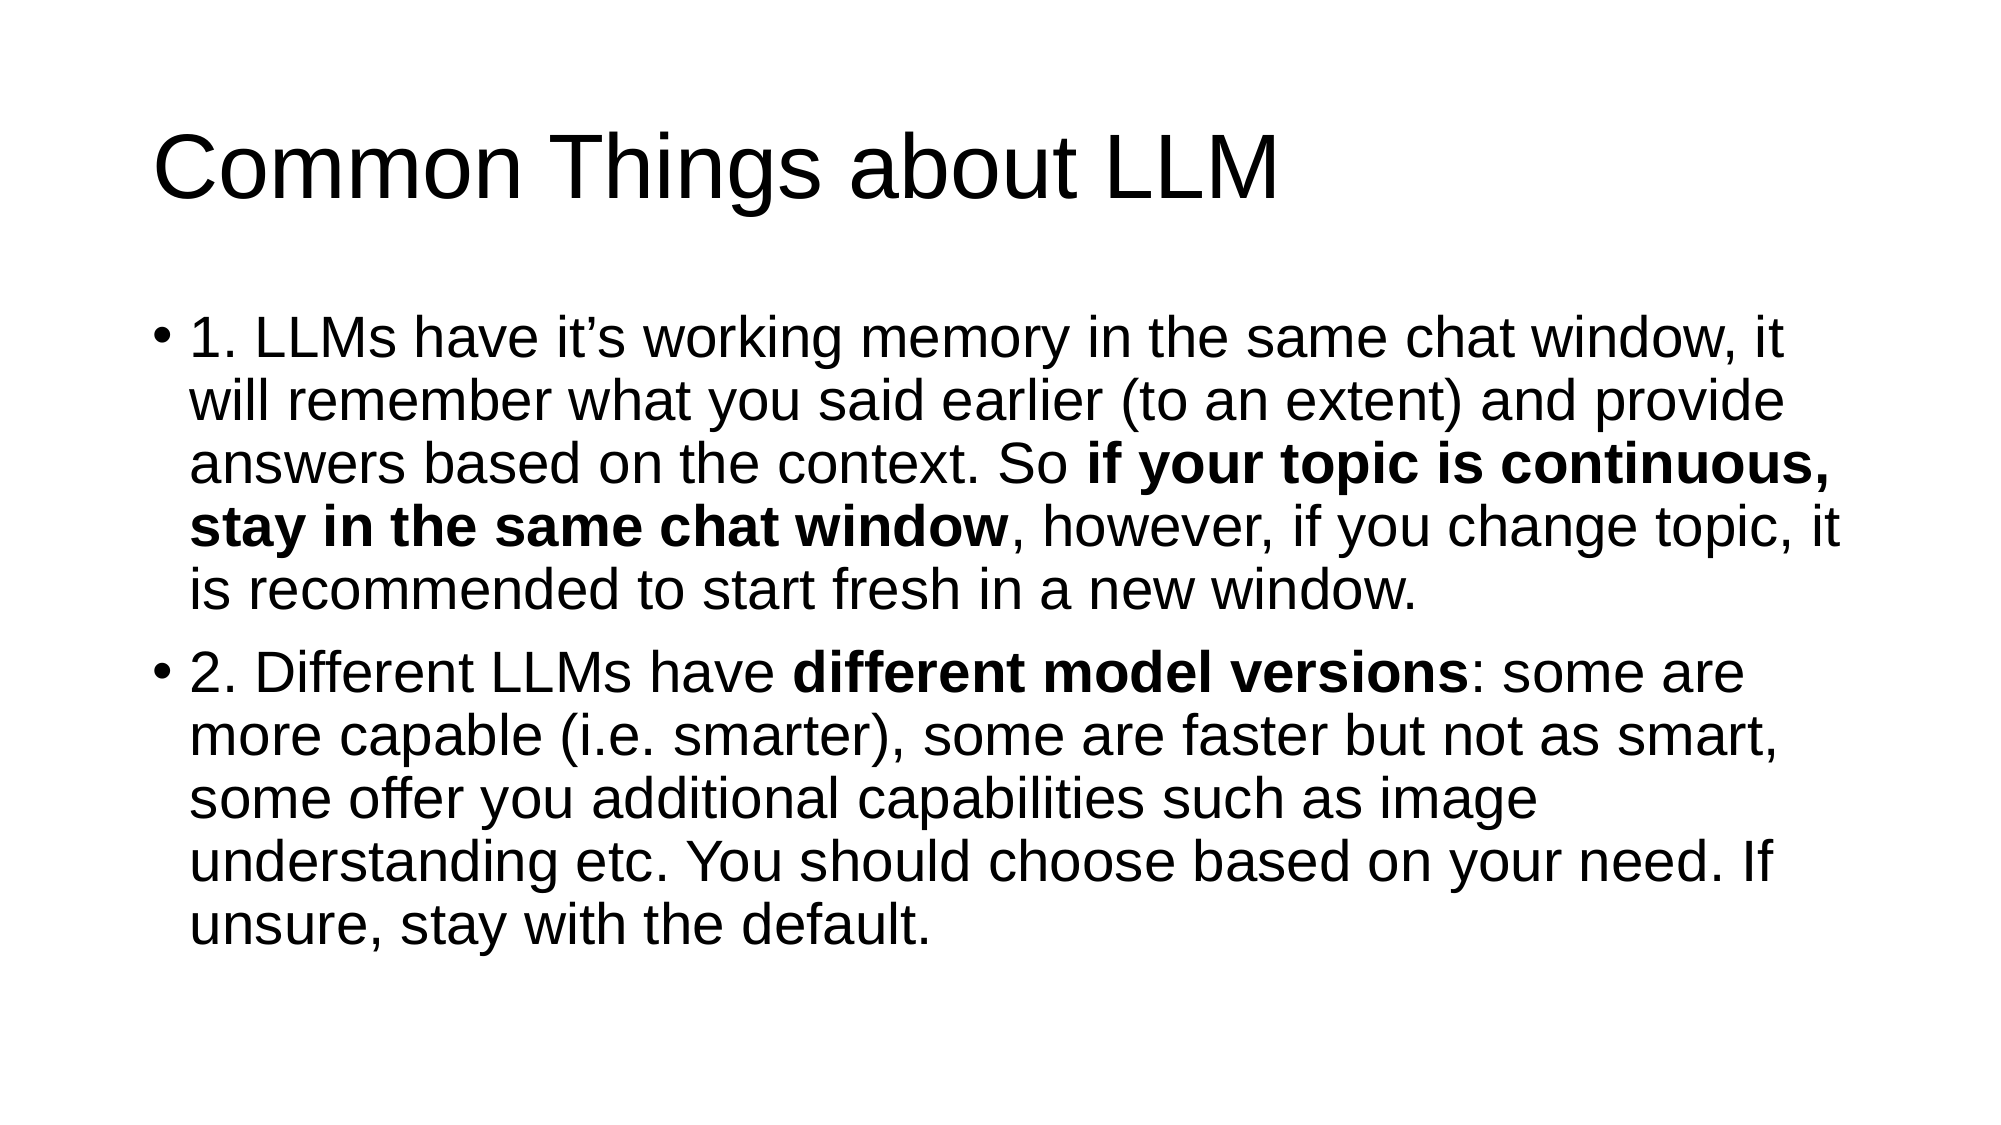

# Common Things about LLM
1. LLMs have it’s working memory in the same chat window, it will remember what you said earlier (to an extent) and provide answers based on the context. So if your topic is continuous, stay in the same chat window, however, if you change topic, it is recommended to start fresh in a new window.
2. Different LLMs have different model versions: some are more capable (i.e. smarter), some are faster but not as smart, some offer you additional capabilities such as image understanding etc. You should choose based on your need. If unsure, stay with the default.